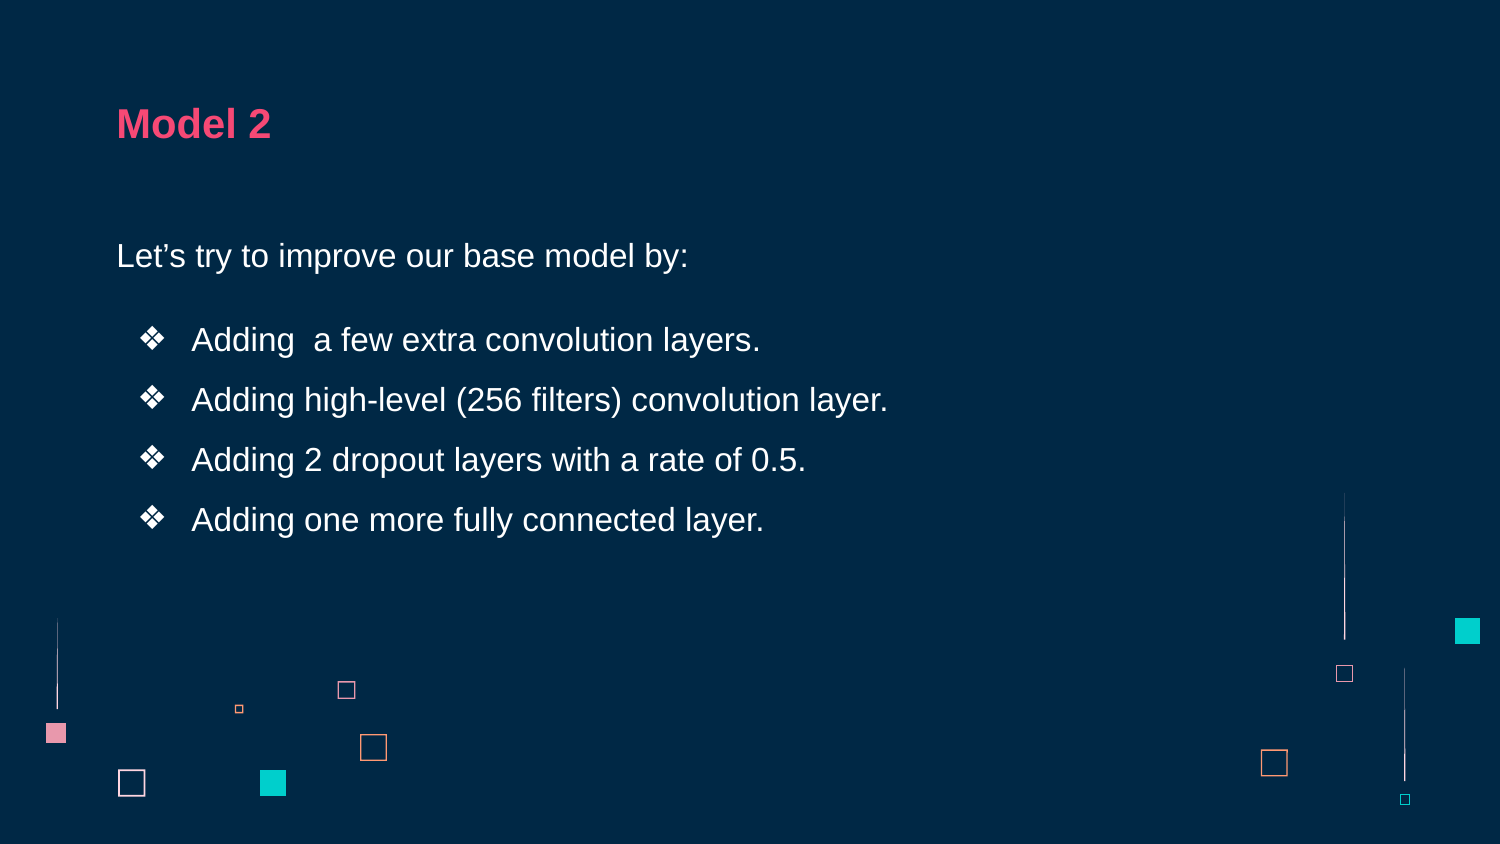

# Model 2
Let’s try to improve our base model by:
Adding  a few extra convolution layers.
Adding high-level (256 filters) convolution layer.
Adding 2 dropout layers with a rate of 0.5.
Adding one more fully connected layer.